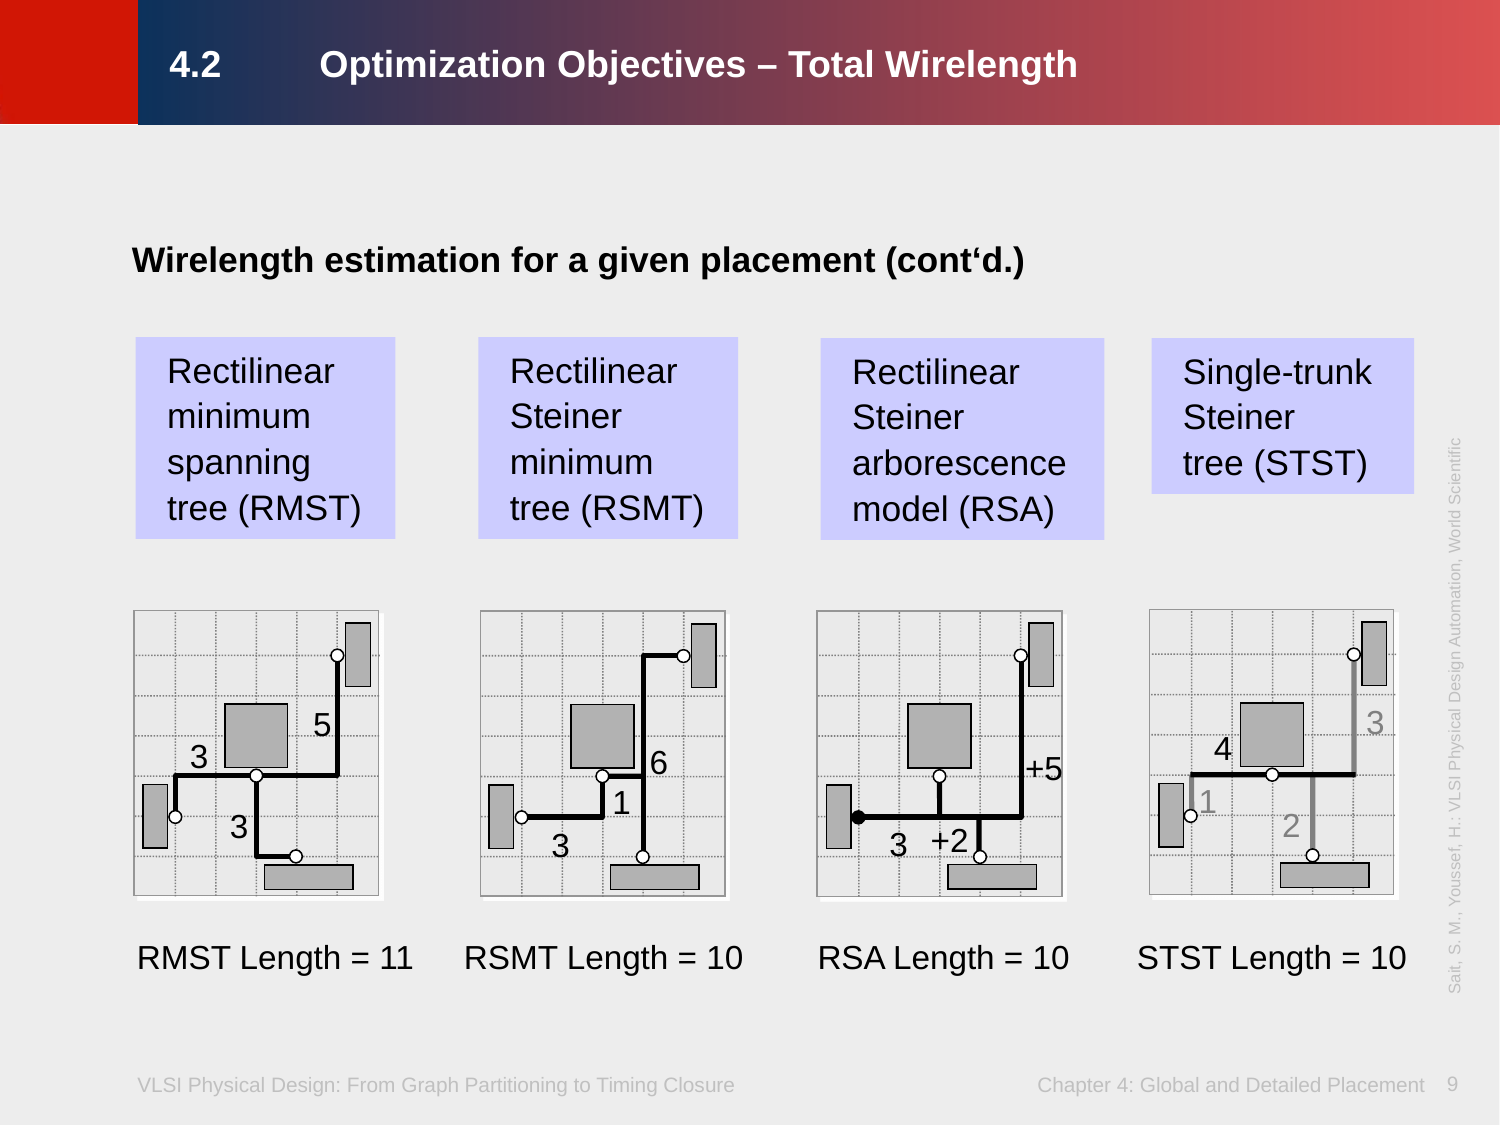

# 4.2	Optimization Objectives – Total Wirelength
Wirelength estimation for a given placement (cont‘d.)
Rectilinear minimum
spanning tree (RMST)

5

3

3

RMST Length = 11
Rectilinear Steiner
minimum tree (RSMT)

6

1

3

RSMT Length = 10
Rectilinear Steiner arborescence model (RSA)

+5

+2
3

RSA Length = 10
Single-trunk  Steiner
tree (STST)

3

4

1

2

STST Length = 10
Sait, S. M., Youssef, H.: VLSI Physical Design Automation, World Scientific
9